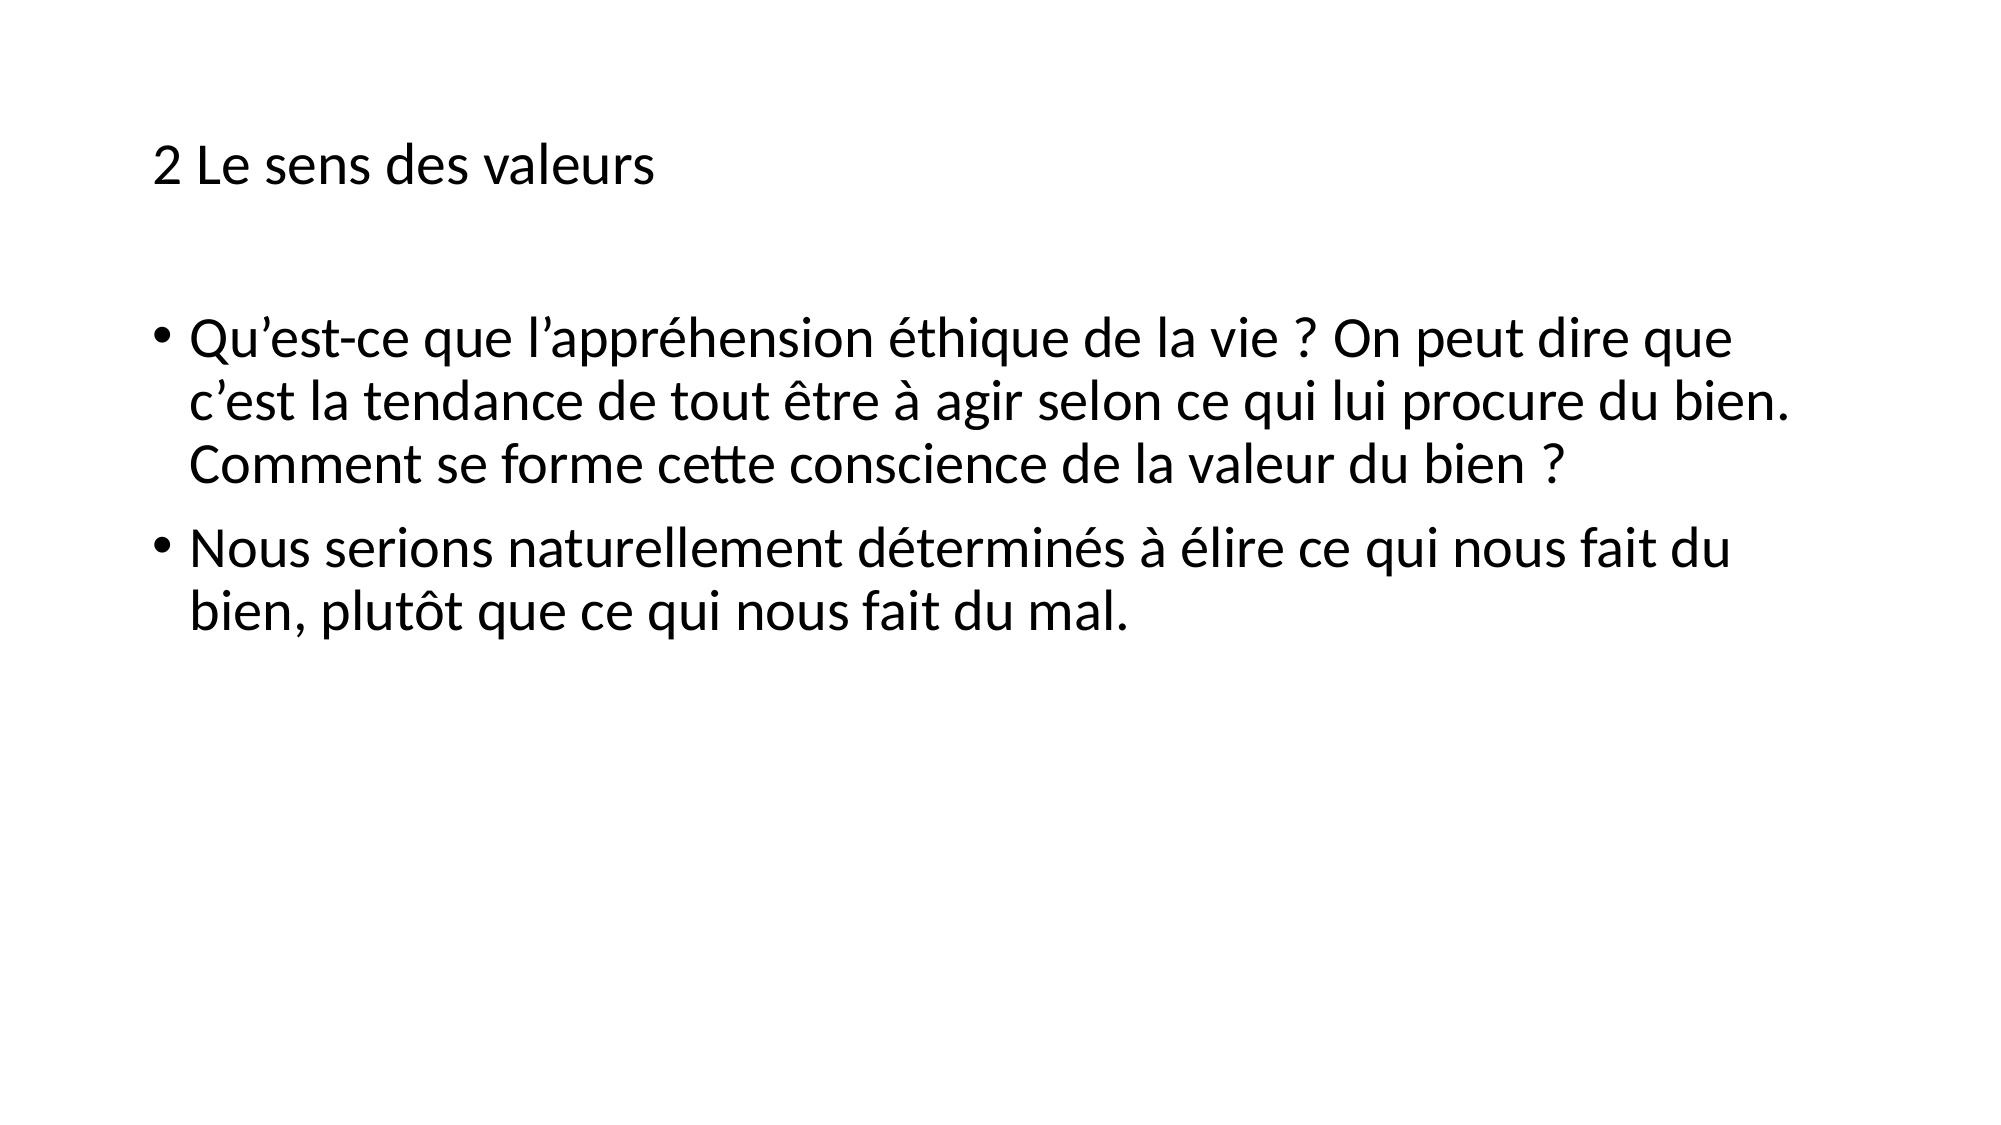

# 2 Le sens des valeurs
Qu’est-ce que l’appréhension éthique de la vie ? On peut dire que c’est la tendance de tout être à agir selon ce qui lui procure du bien. Comment se forme cette conscience de la valeur du bien ?
Nous serions naturellement déterminés à élire ce qui nous fait du bien, plutôt que ce qui nous fait du mal.